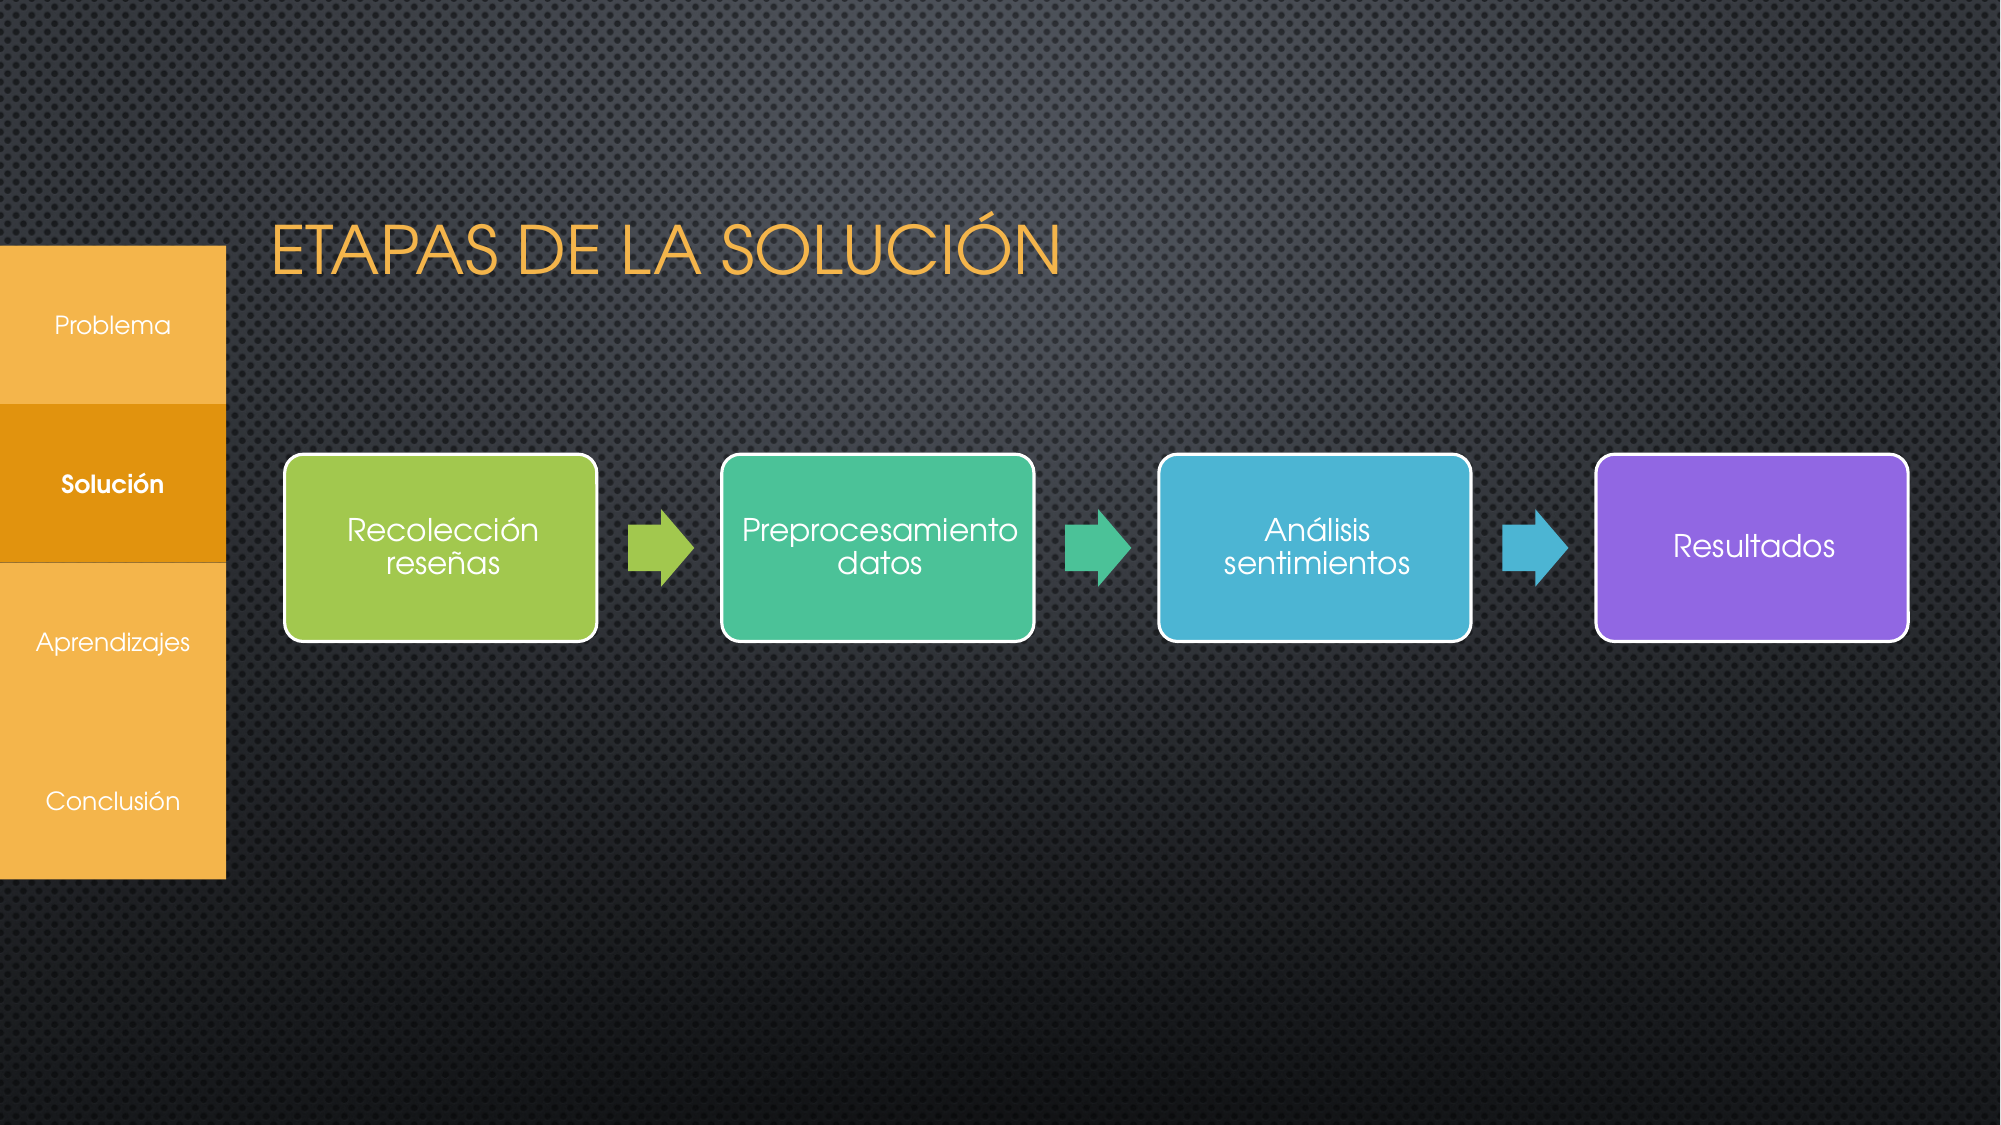

Recolección reseñas

Preprocesamiento datos

Análisis sentimientos

Resultados
# Etapas de la solución
Problema
Solución
Aprendizajes
Conclusión